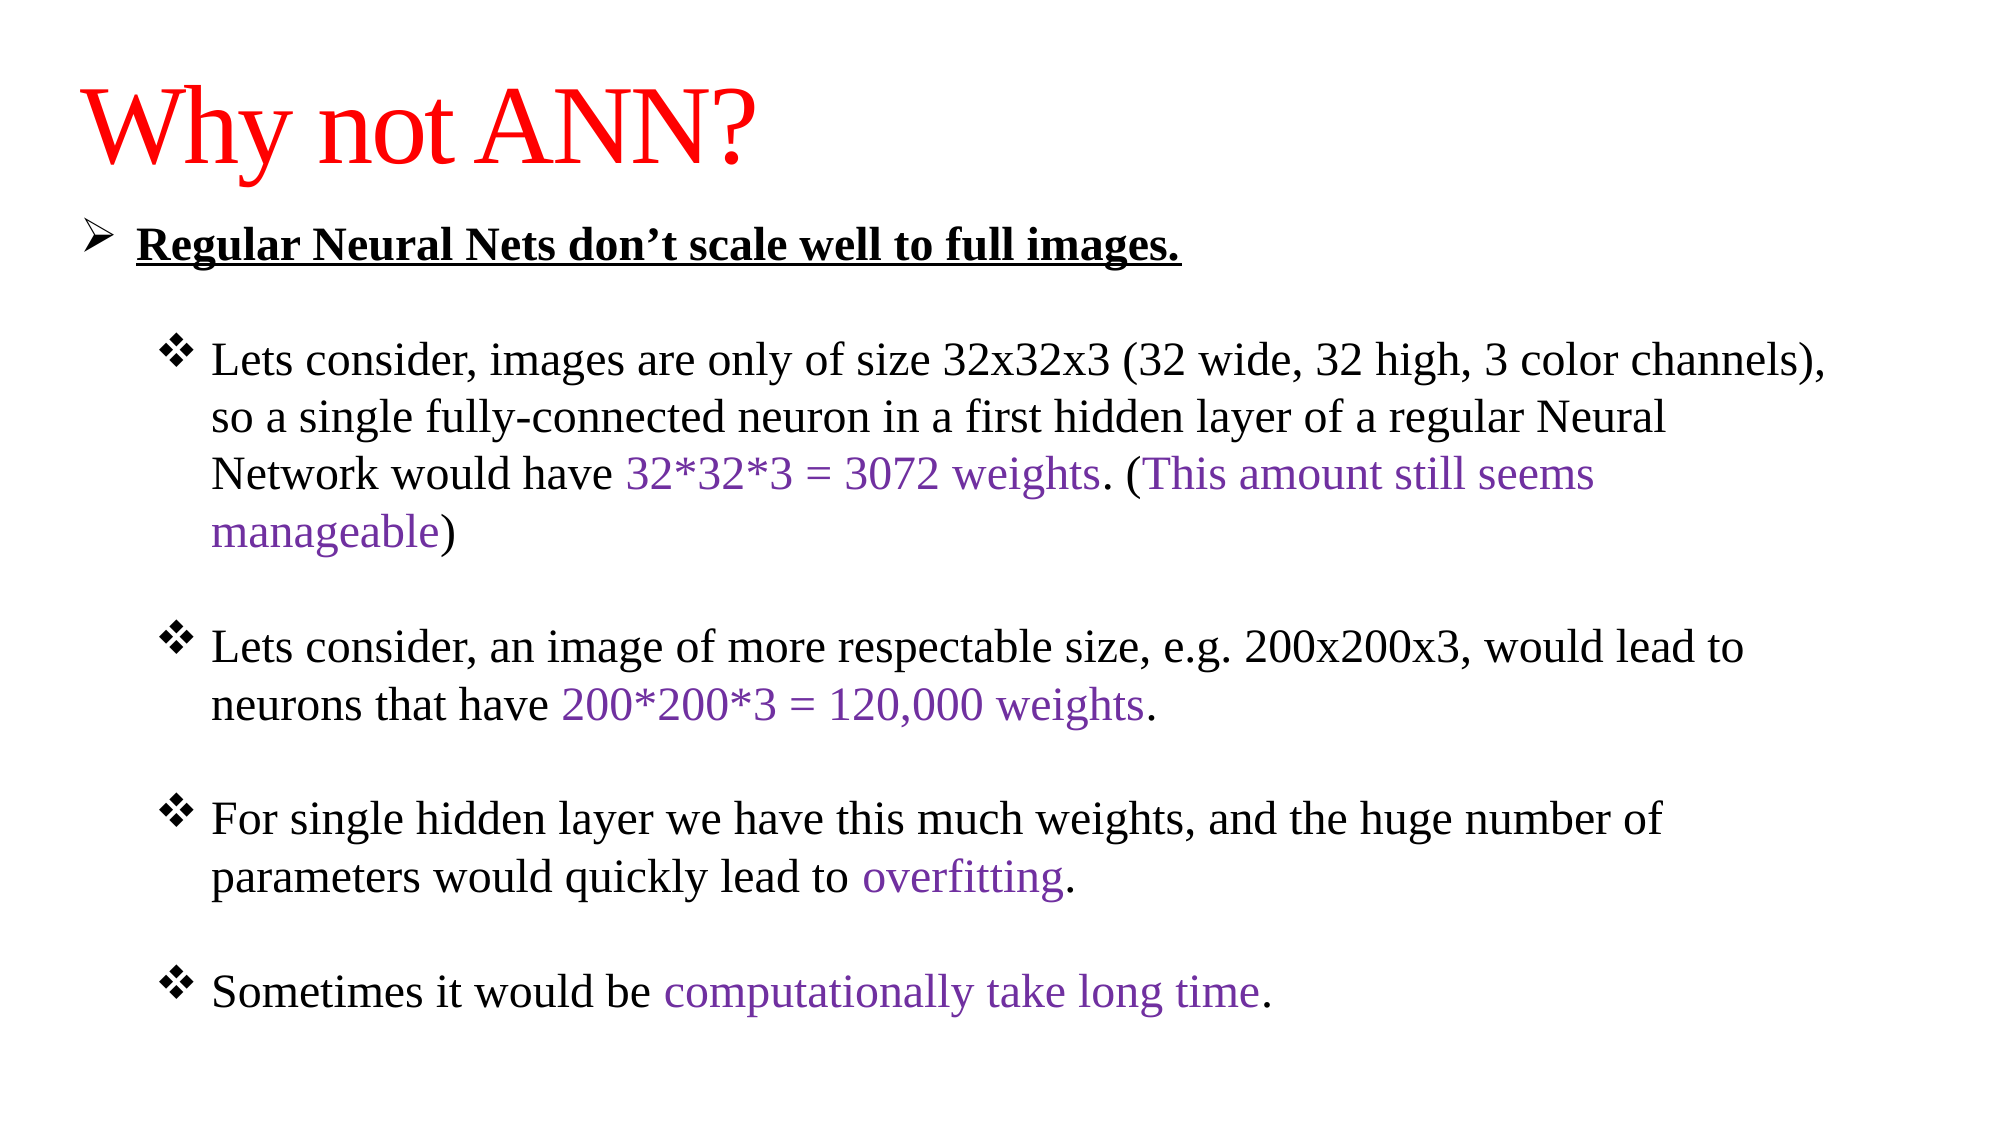

# Why not ANN?
Regular Neural Nets don’t scale well to full images.

Lets consider, images are only of size 32x32x3 (32 wide, 32 high, 3 color channels), so a single fully-connected neuron in a first hidden layer of a regular Neural Network would have 32*32*3 = 3072 weights. (This amount still seems manageable)

Lets consider, an image of more respectable size, e.g. 200x200x3, would lead to neurons that have 200*200*3 = 120,000 weights.

For single hidden layer we have this much weights, and the huge number of parameters would quickly lead to overfitting.

Sometimes it would be computationally take long time.